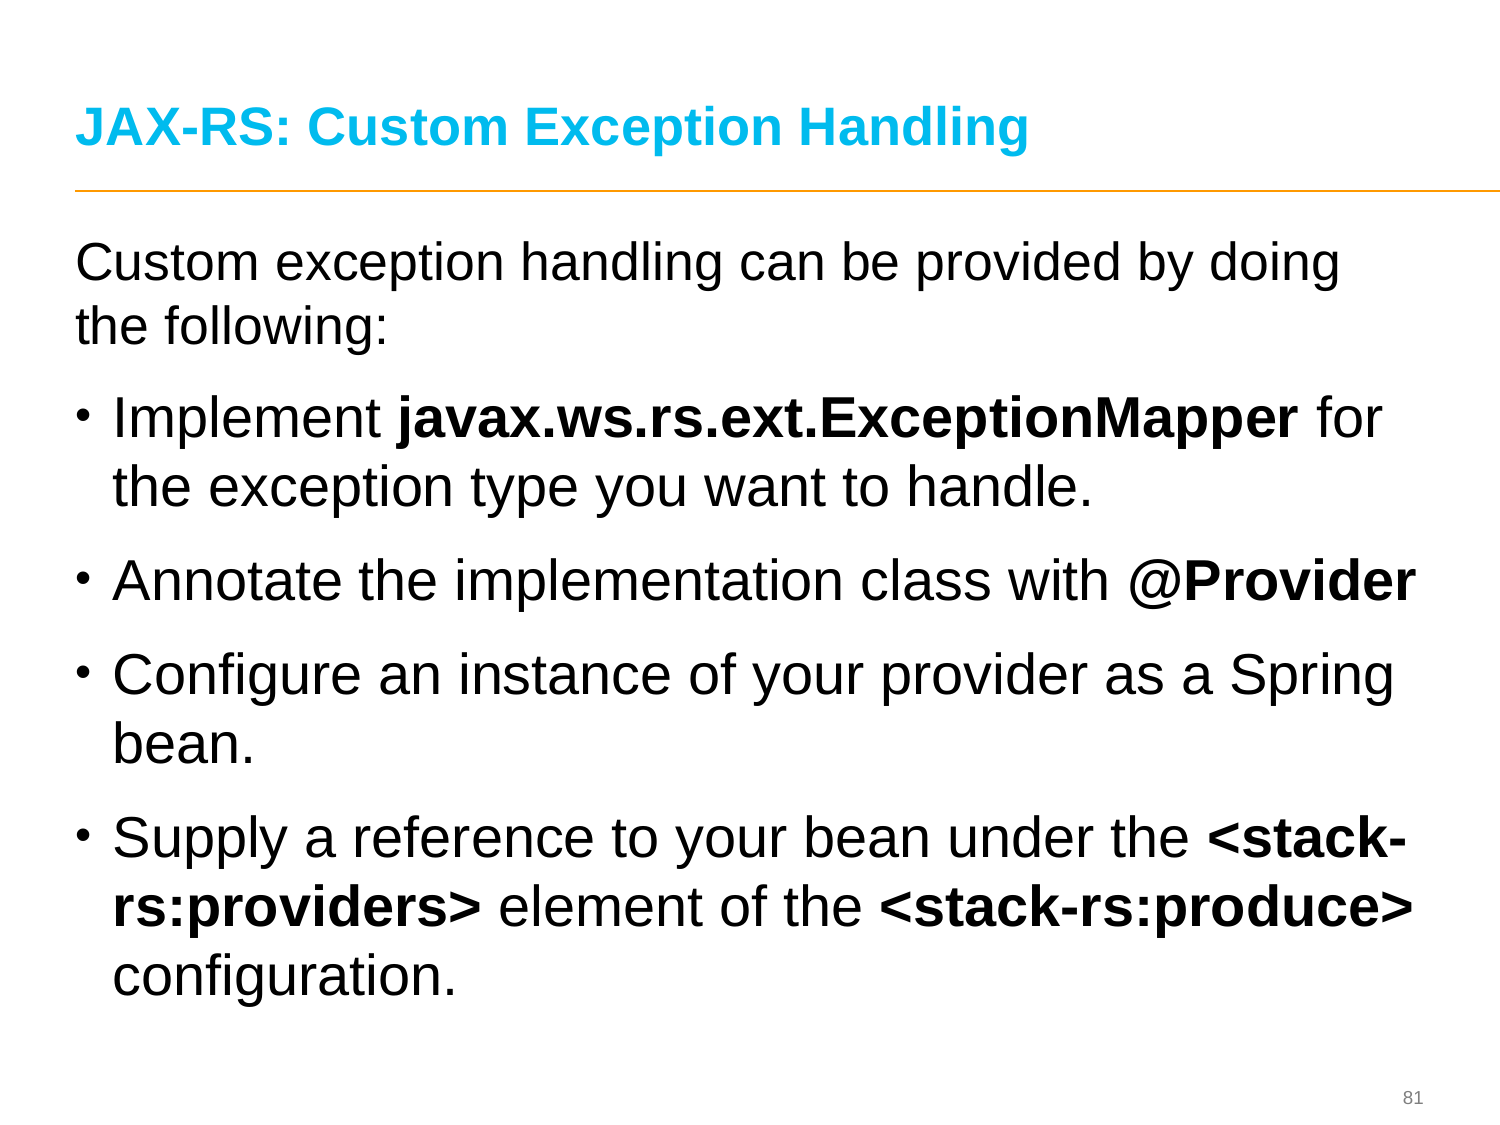

# JAX-RS: Custom Exception Handling
Custom exception handling can be provided by doing the following:
Implement javax.ws.rs.ext.ExceptionMapper for the exception type you want to handle.
Annotate the implementation class with @Provider
Configure an instance of your provider as a Spring bean.
Supply a reference to your bean under the <stack-rs:providers> element of the <stack-rs:produce> configuration.